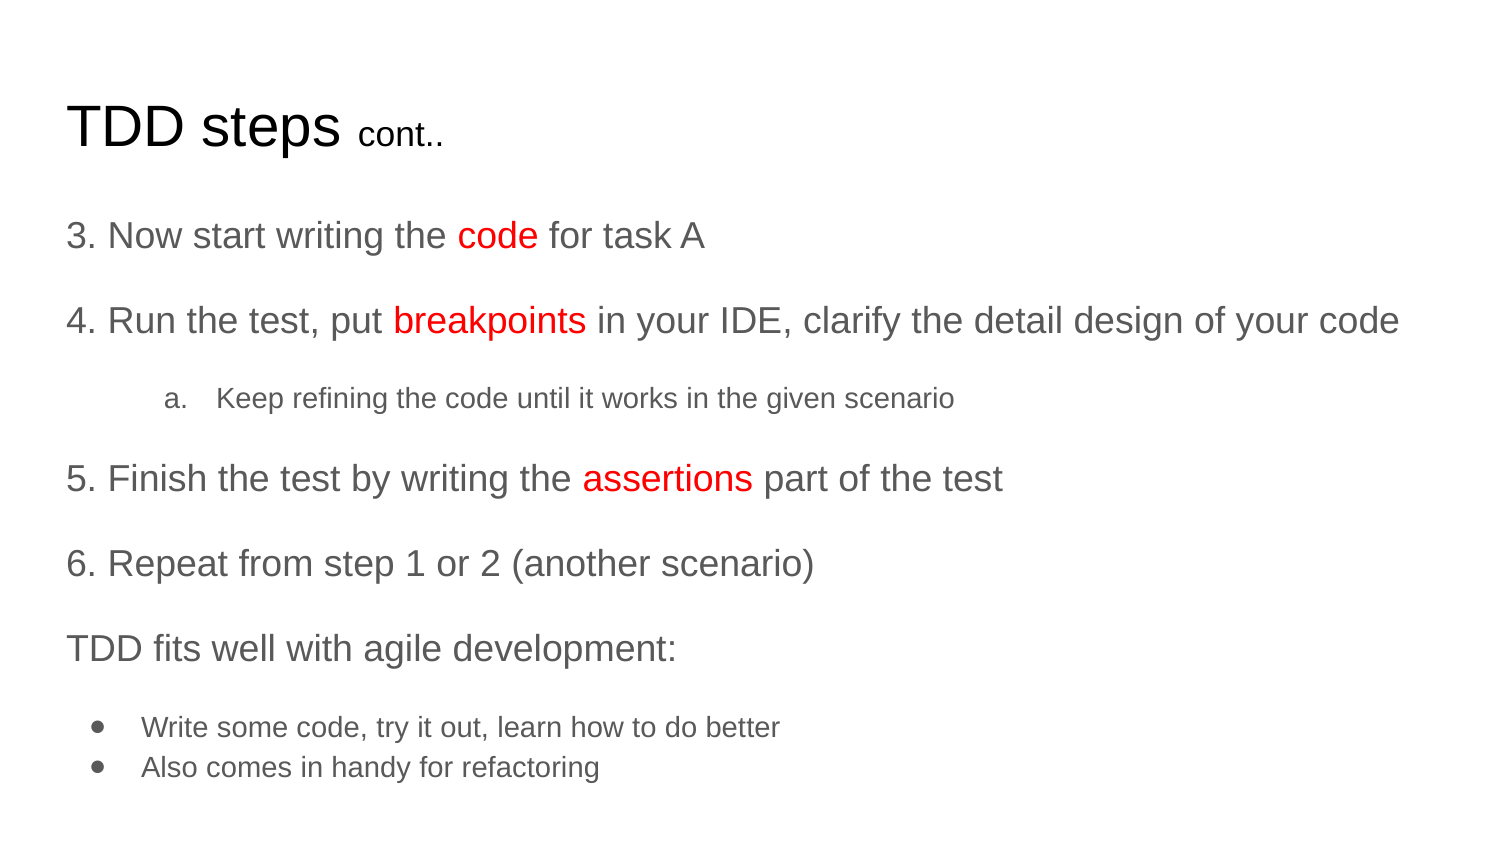

# TDD steps cont..
3. Now start writing the code for task A
4. Run the test, put breakpoints in your IDE, clarify the detail design of your code
Keep refining the code until it works in the given scenario
5. Finish the test by writing the assertions part of the test
6. Repeat from step 1 or 2 (another scenario)
TDD fits well with agile development:
Write some code, try it out, learn how to do better
Also comes in handy for refactoring